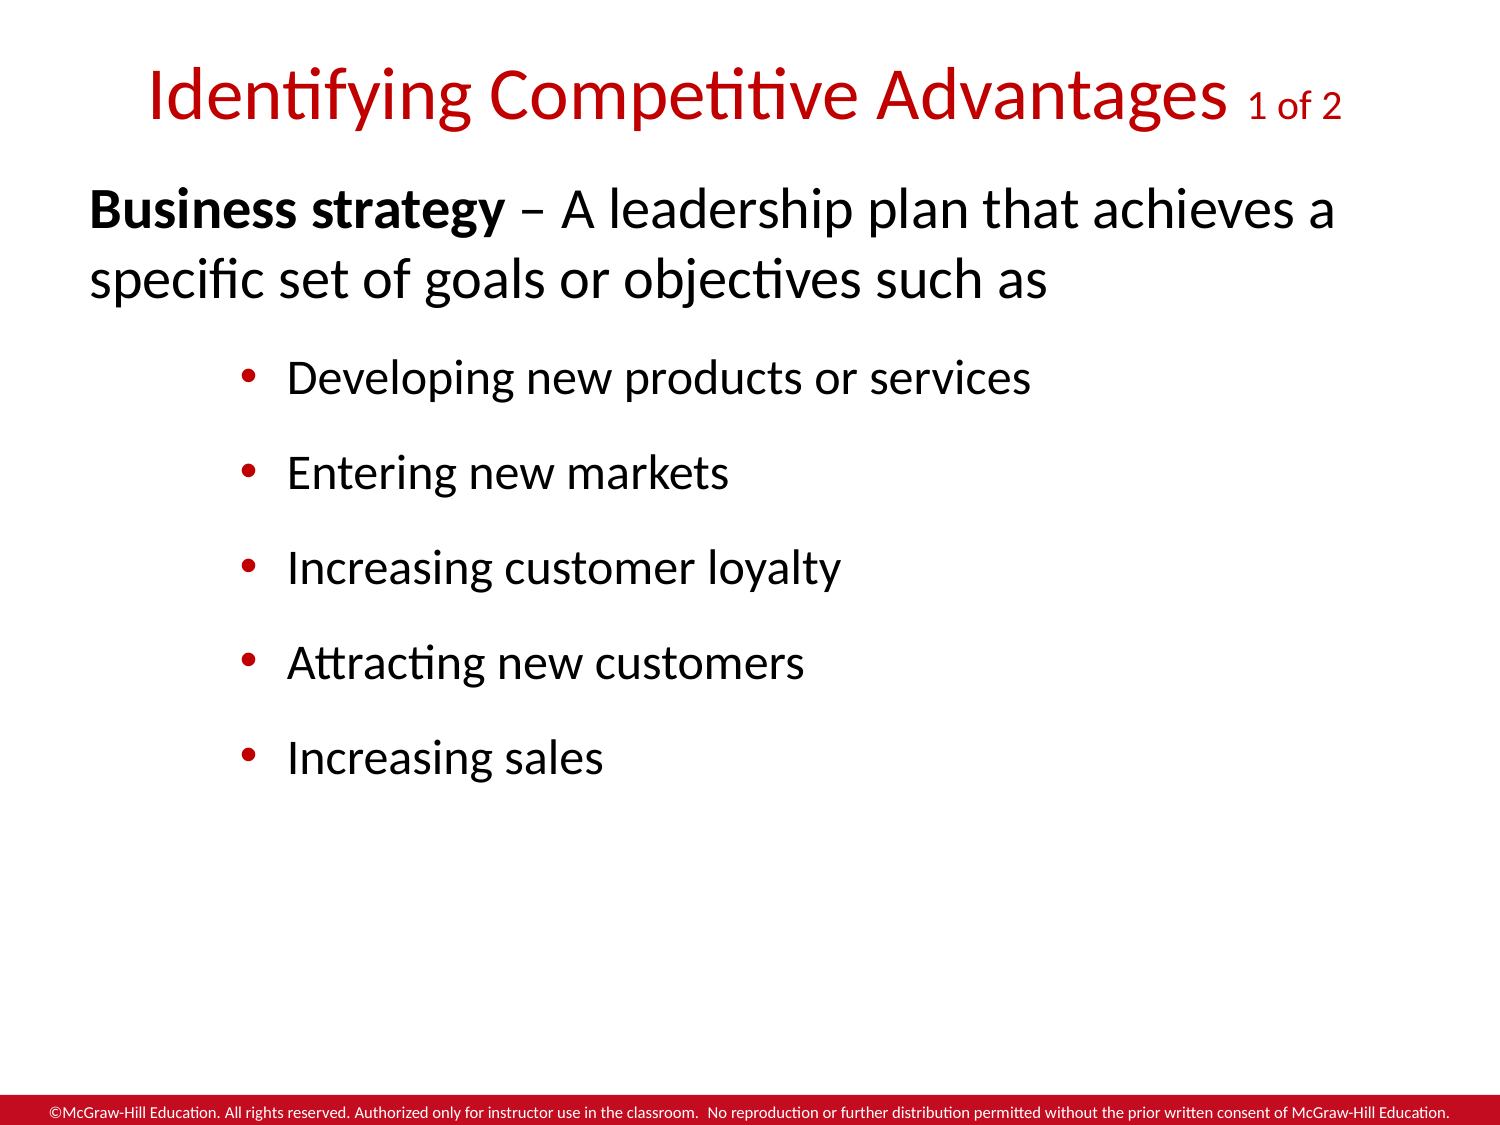

# Identifying Competitive Advantages 1 of 2
Business strategy – A leadership plan that achieves a specific set of goals or objectives such as
Developing new products or services
Entering new markets
Increasing customer loyalty
Attracting new customers
Increasing sales